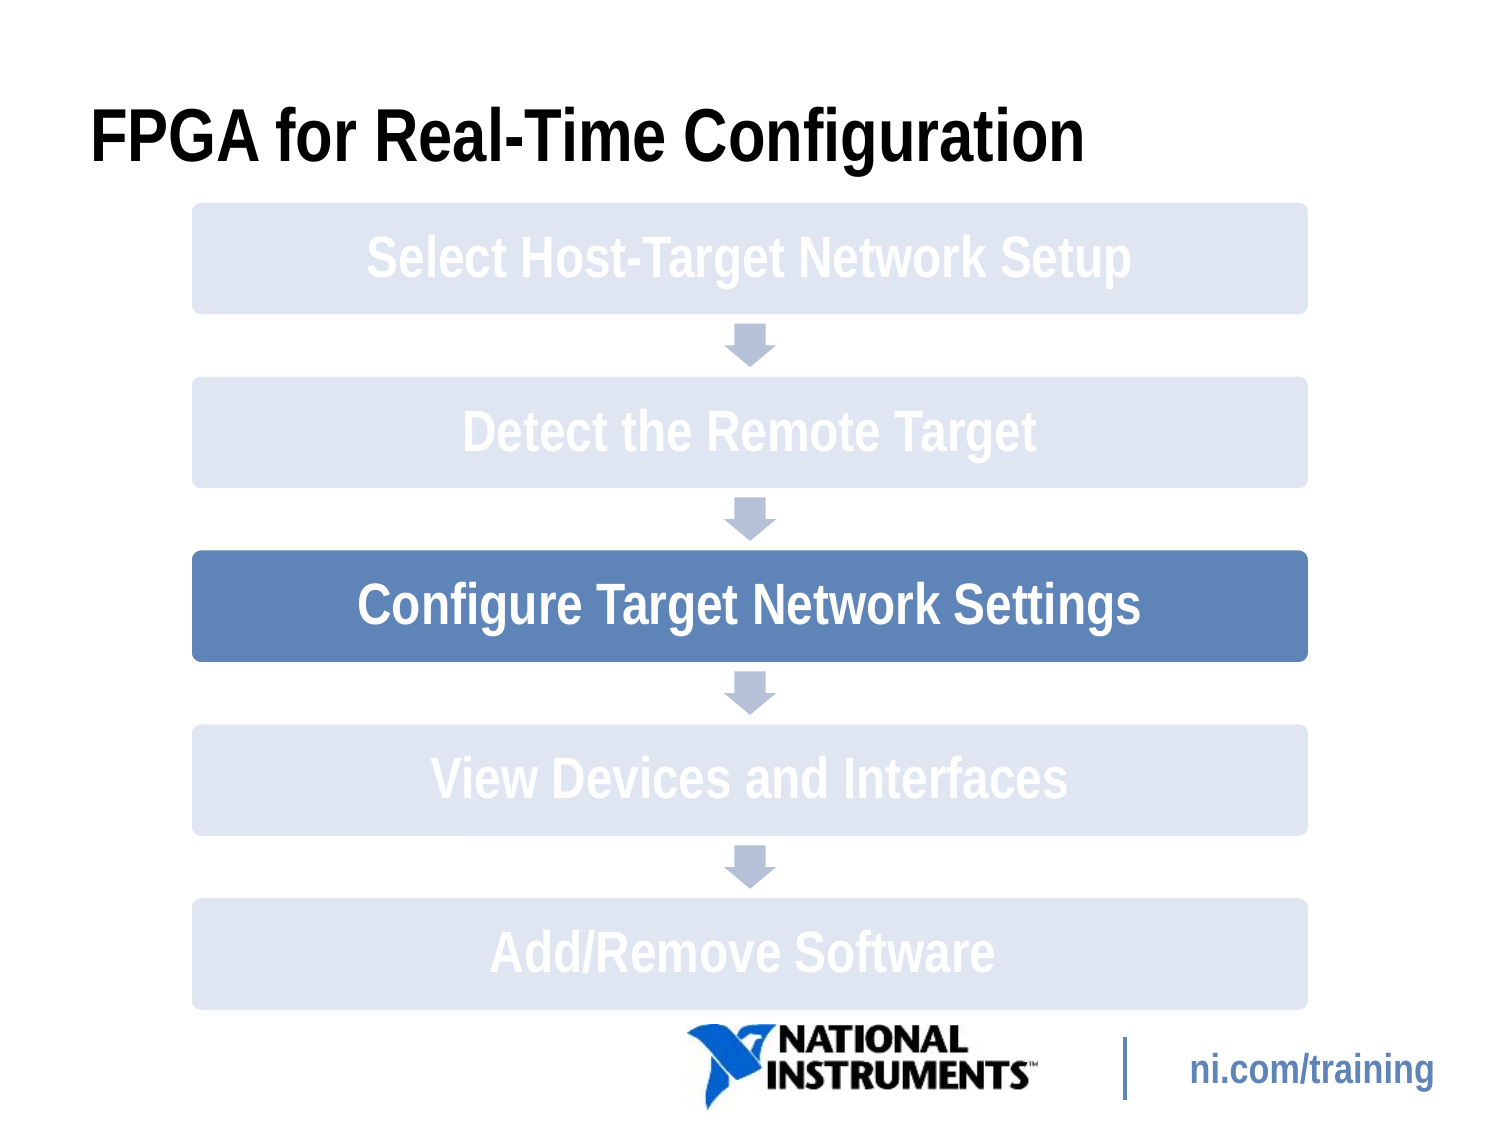

# FPGA for Real-Time Configuration
Select Host-Target Network Setup

Detect the Remote Target

Configure Target Network Settings

View Devices and Interfaces

Add/Remove Software